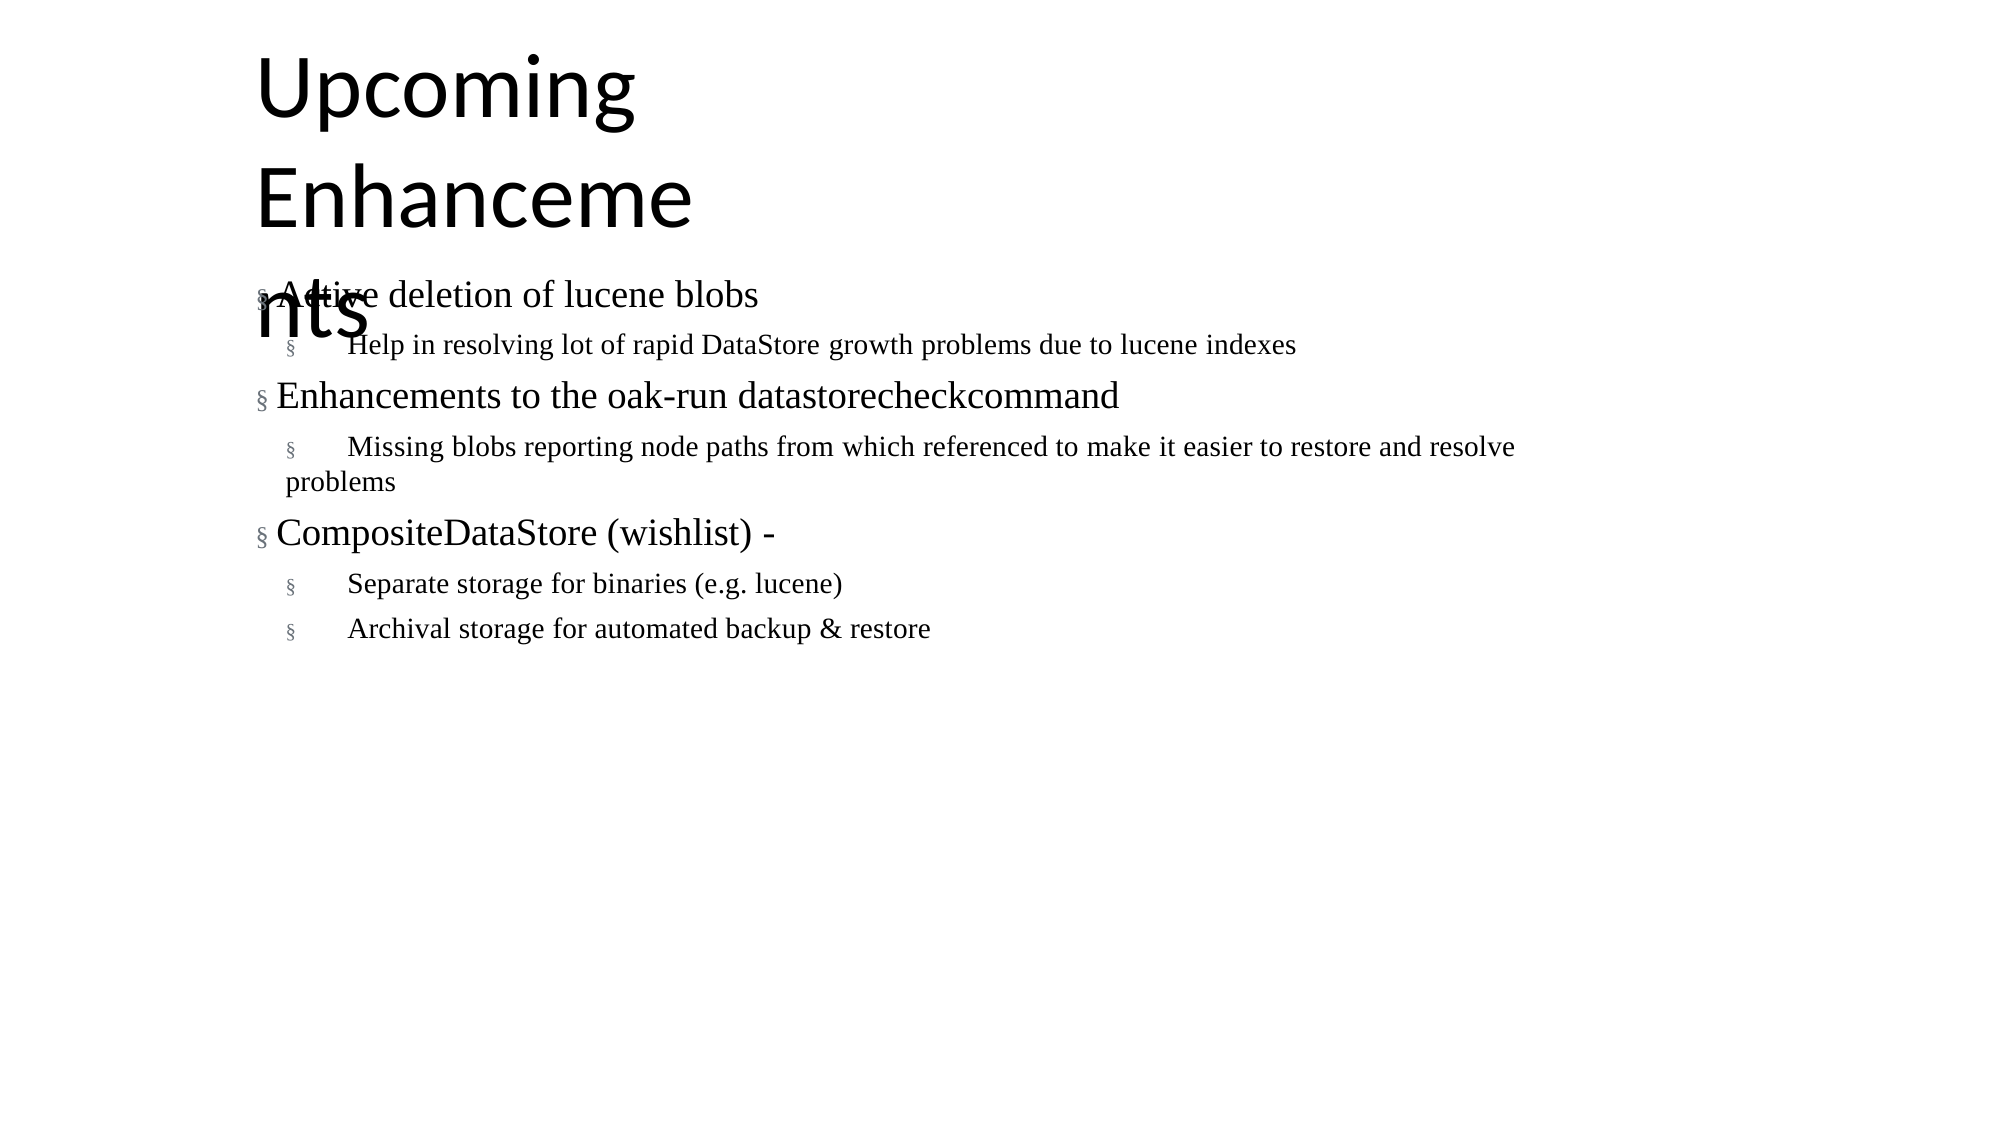

# Upcoming Enhancements
§ Active deletion of lucene blobs
§	Help in resolving lot of rapid DataStore growth problems due to lucene indexes
§ Enhancements to the oak-run datastorecheckcommand
§	Missing blobs reporting node paths from which referenced to make it easier to restore and resolve problems
§ CompositeDataStore (wishlist) -
§	Separate storage for binaries (e.g. lucene)
§	Archival storage for automated backup & restore
' 2017 Adobe Systems Incorporated. All Rights Reserved. Adobe Confidential.
225
' 2017 Adobe Systems Incorporated. All Rights Reserved. Adobe Confidential.
' 2016 Adobe Systems Incorporated. All Rights Reserved. Adobe Confidential.